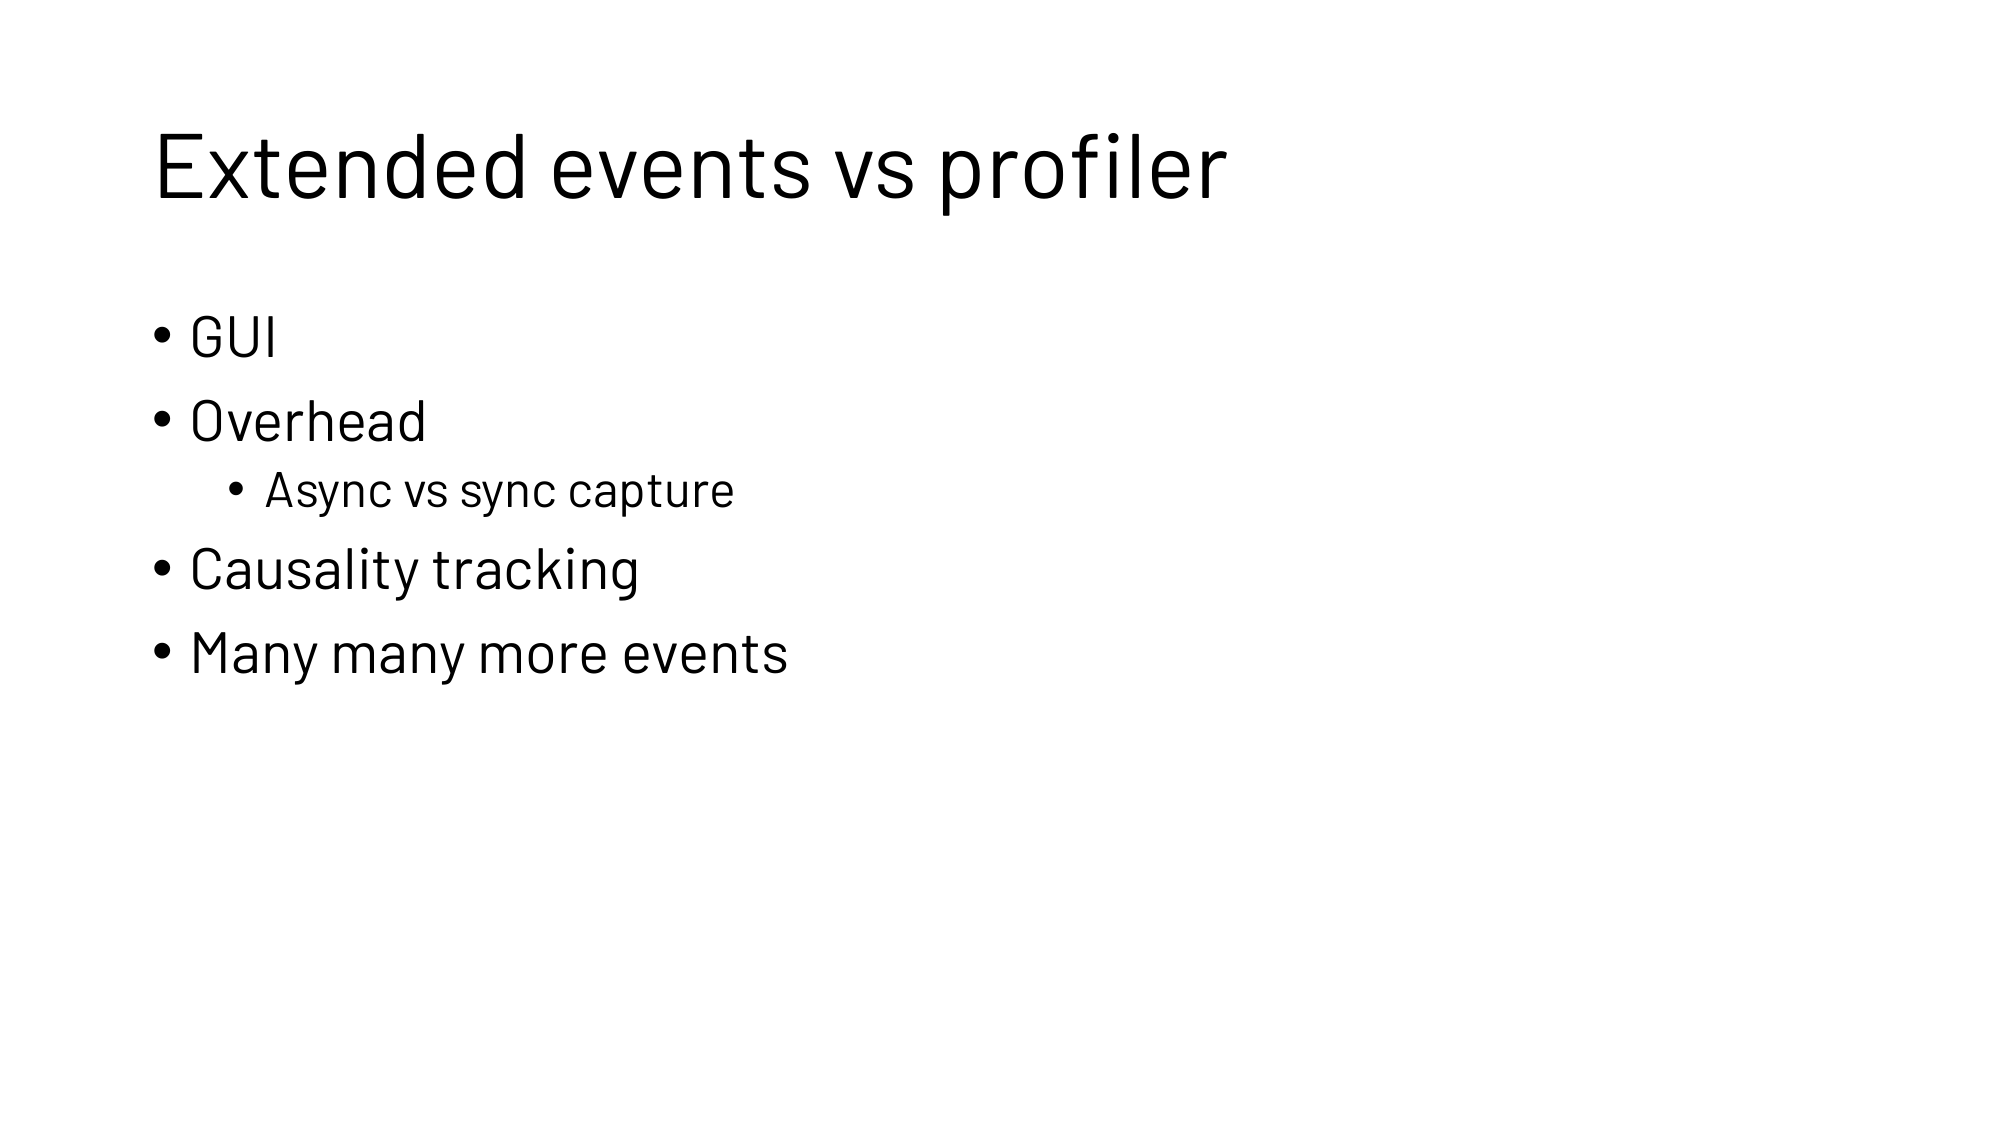

# Extended events vs profiler
GUI
Overhead
Async vs sync capture
Causality tracking
Many many more events